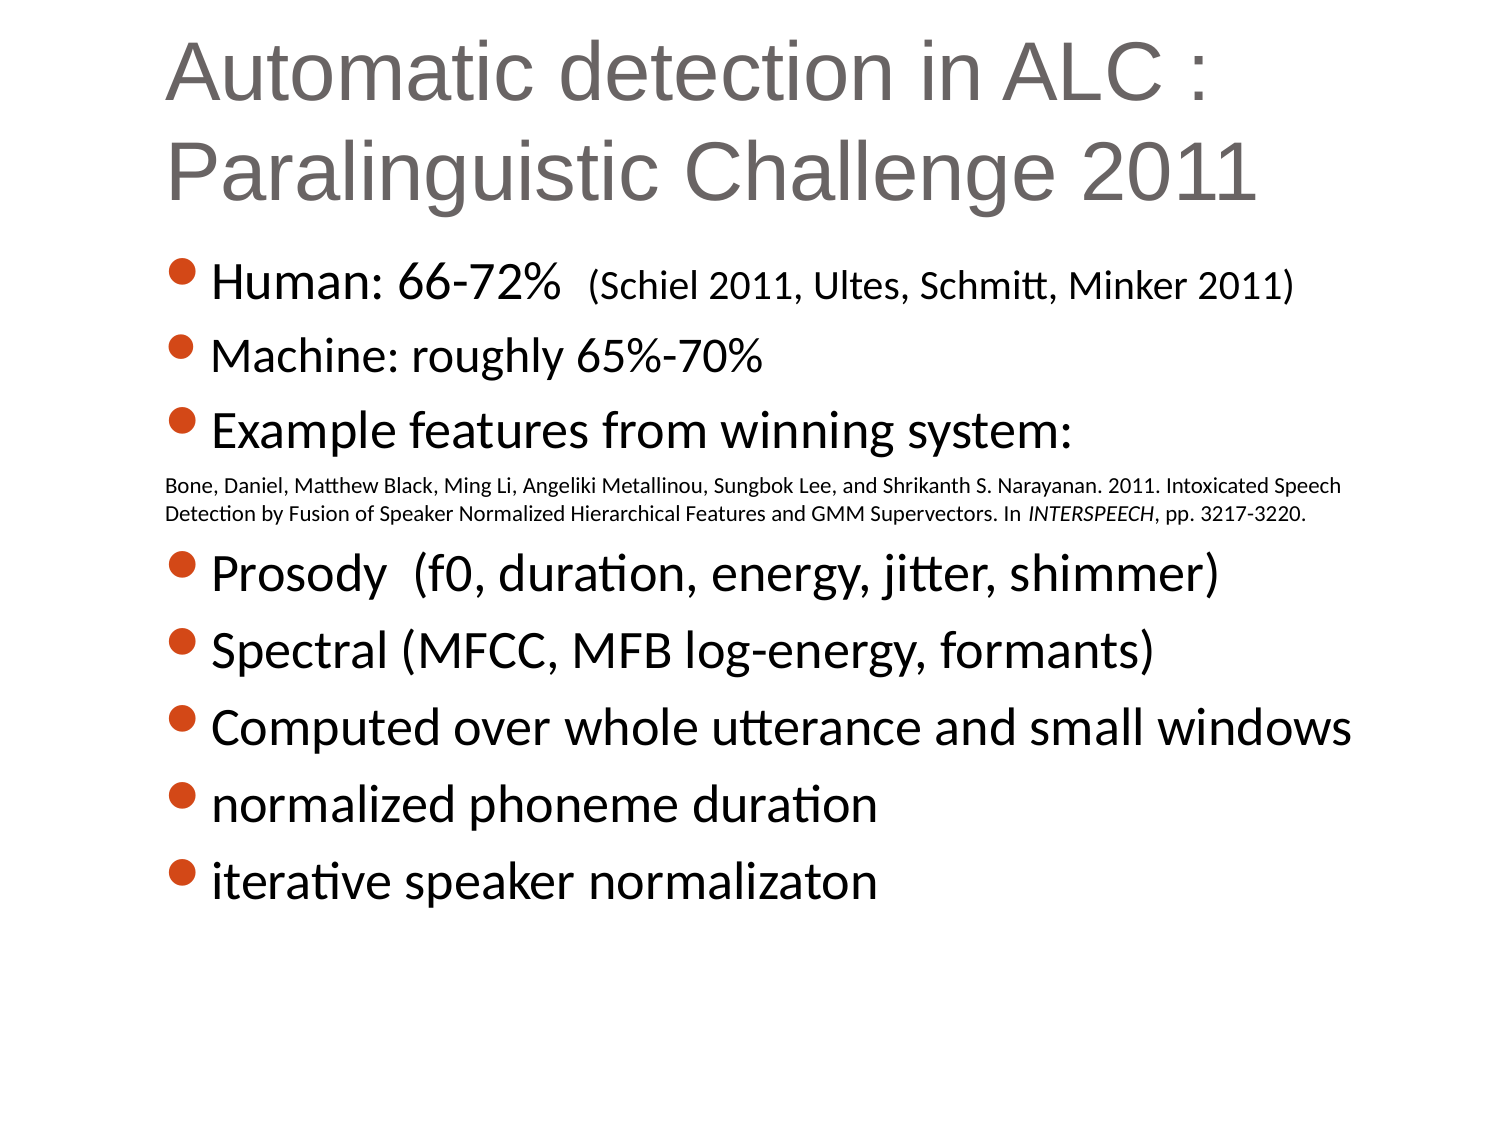

# Automatic detection in ALC : Paralinguistic Challenge 2011
Human: 66-72%  (Schiel 2011, Ultes, Schmitt, Minker 2011)
Machine: roughly 65%-70%
Example features from winning system:
Bone, Daniel, Matthew Black, Ming Li, Angeliki Metallinou, Sungbok Lee, and Shrikanth S. Narayanan. 2011. Intoxicated Speech Detection by Fusion of Speaker Normalized Hierarchical Features and GMM Supervectors. In INTERSPEECH, pp. 3217-3220.
Prosody  (f0, duration, energy, jitter, shimmer)
Spectral (MFCC, MFB log-energy, formants)
Computed over whole utterance and small windows
normalized phoneme duration
iterative speaker normalizaton